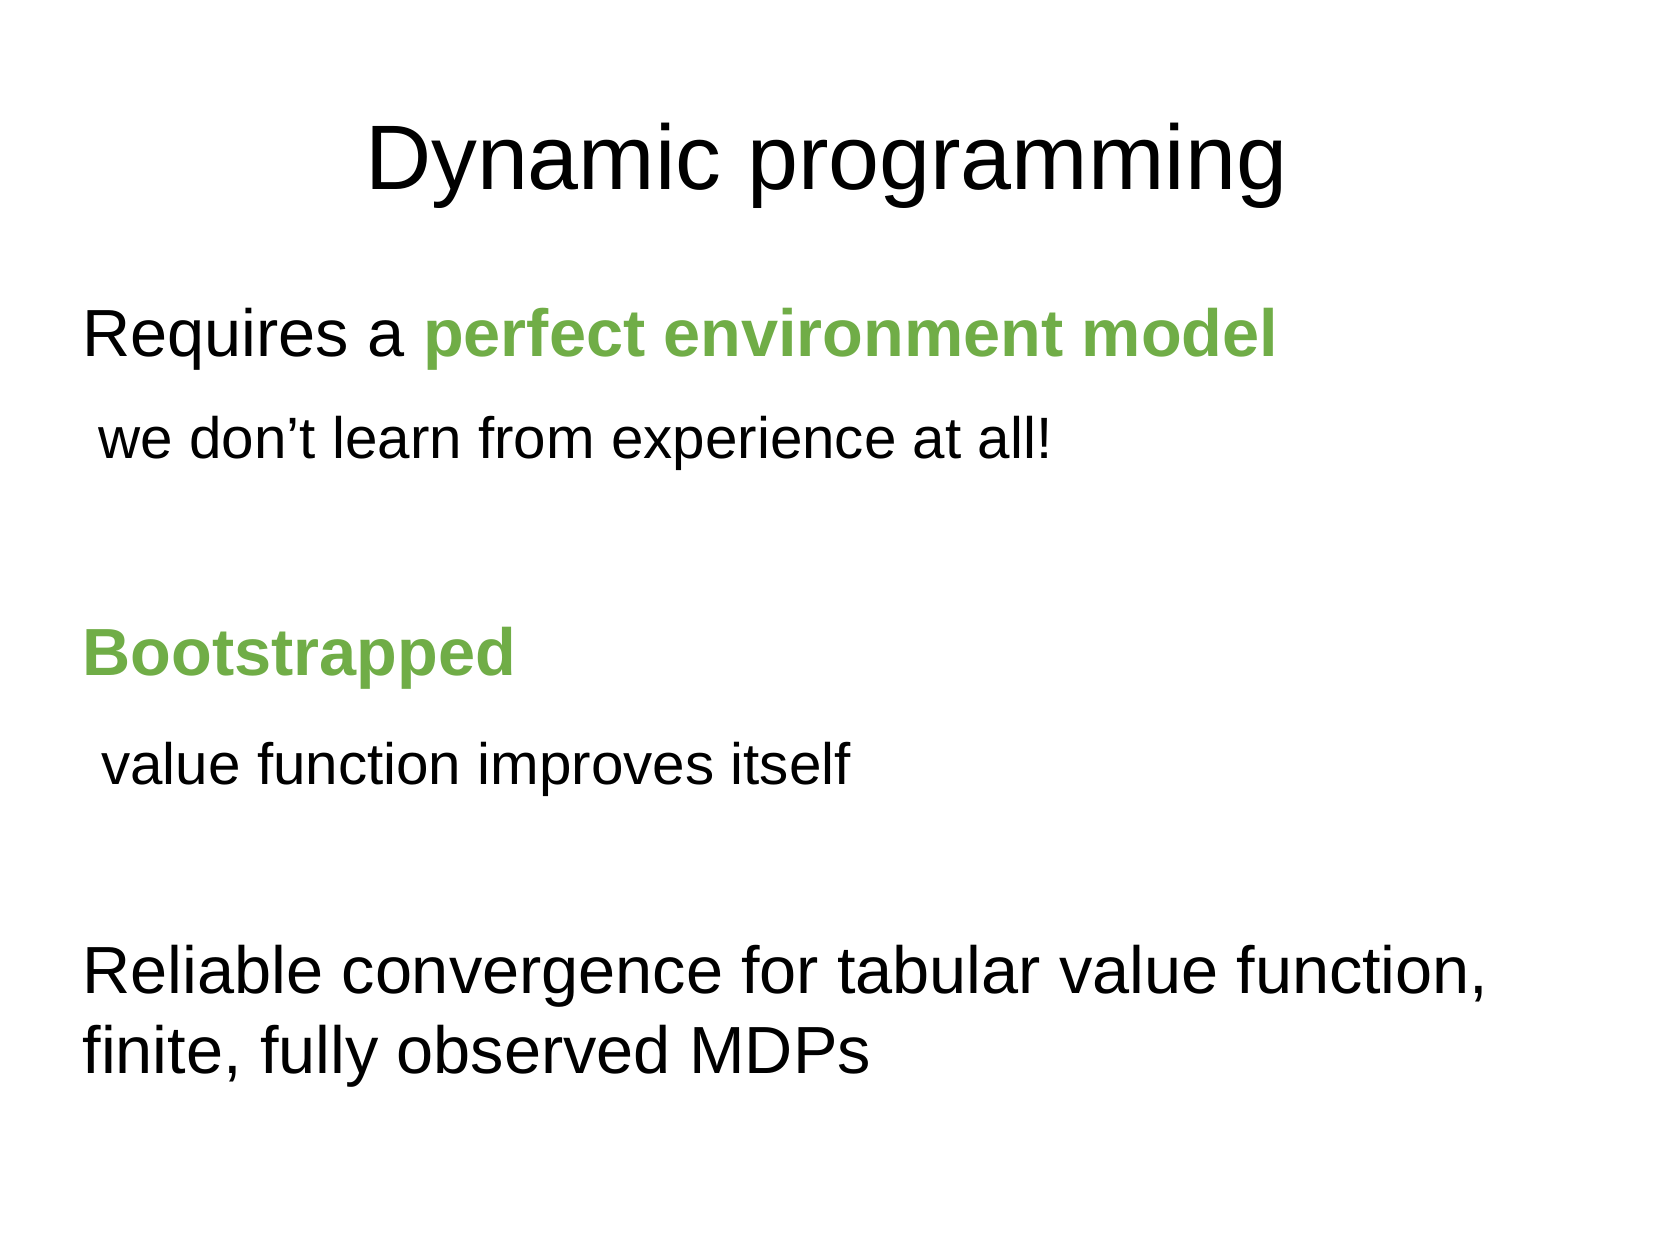

Dynamic programming
Requires a perfect environment model
 we don’t learn from experience at all!

Bootstrapped
 value function improves itself

Reliable convergence for tabular value function, finite, fully observed MDPs